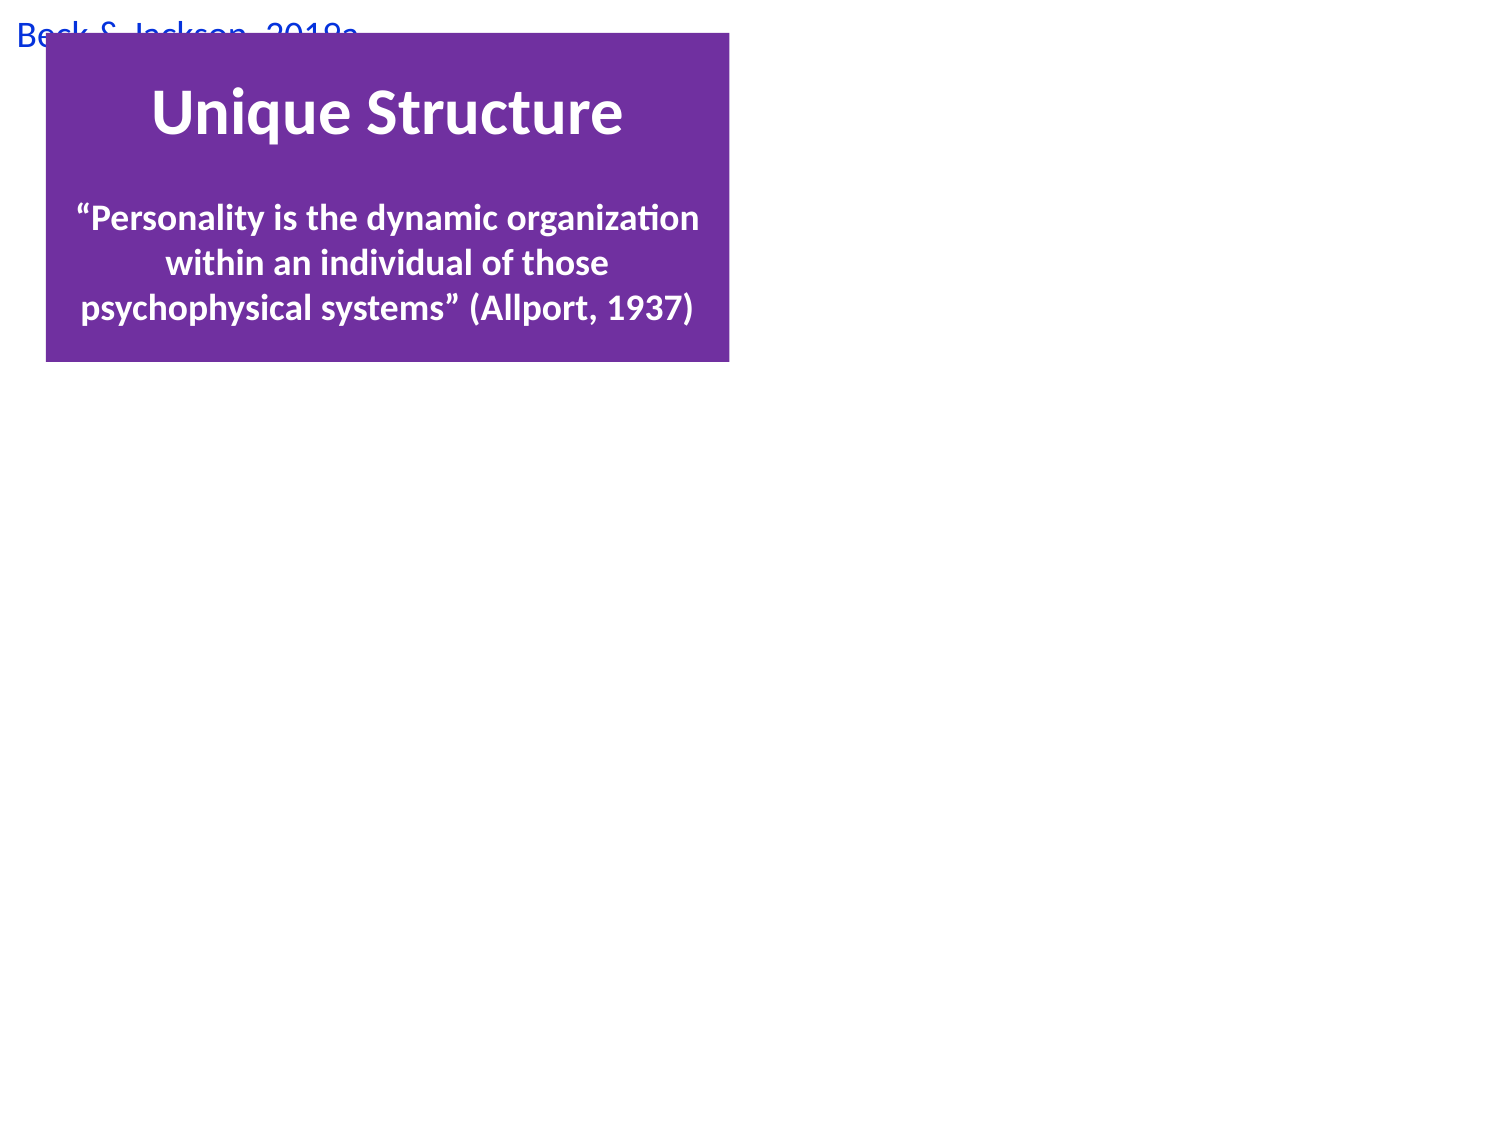

Beck & Jackson, 2019a
Unique Structure

“Personality is the dynamic organization within an individual of those psychophysical systems” (Allport, 1937)